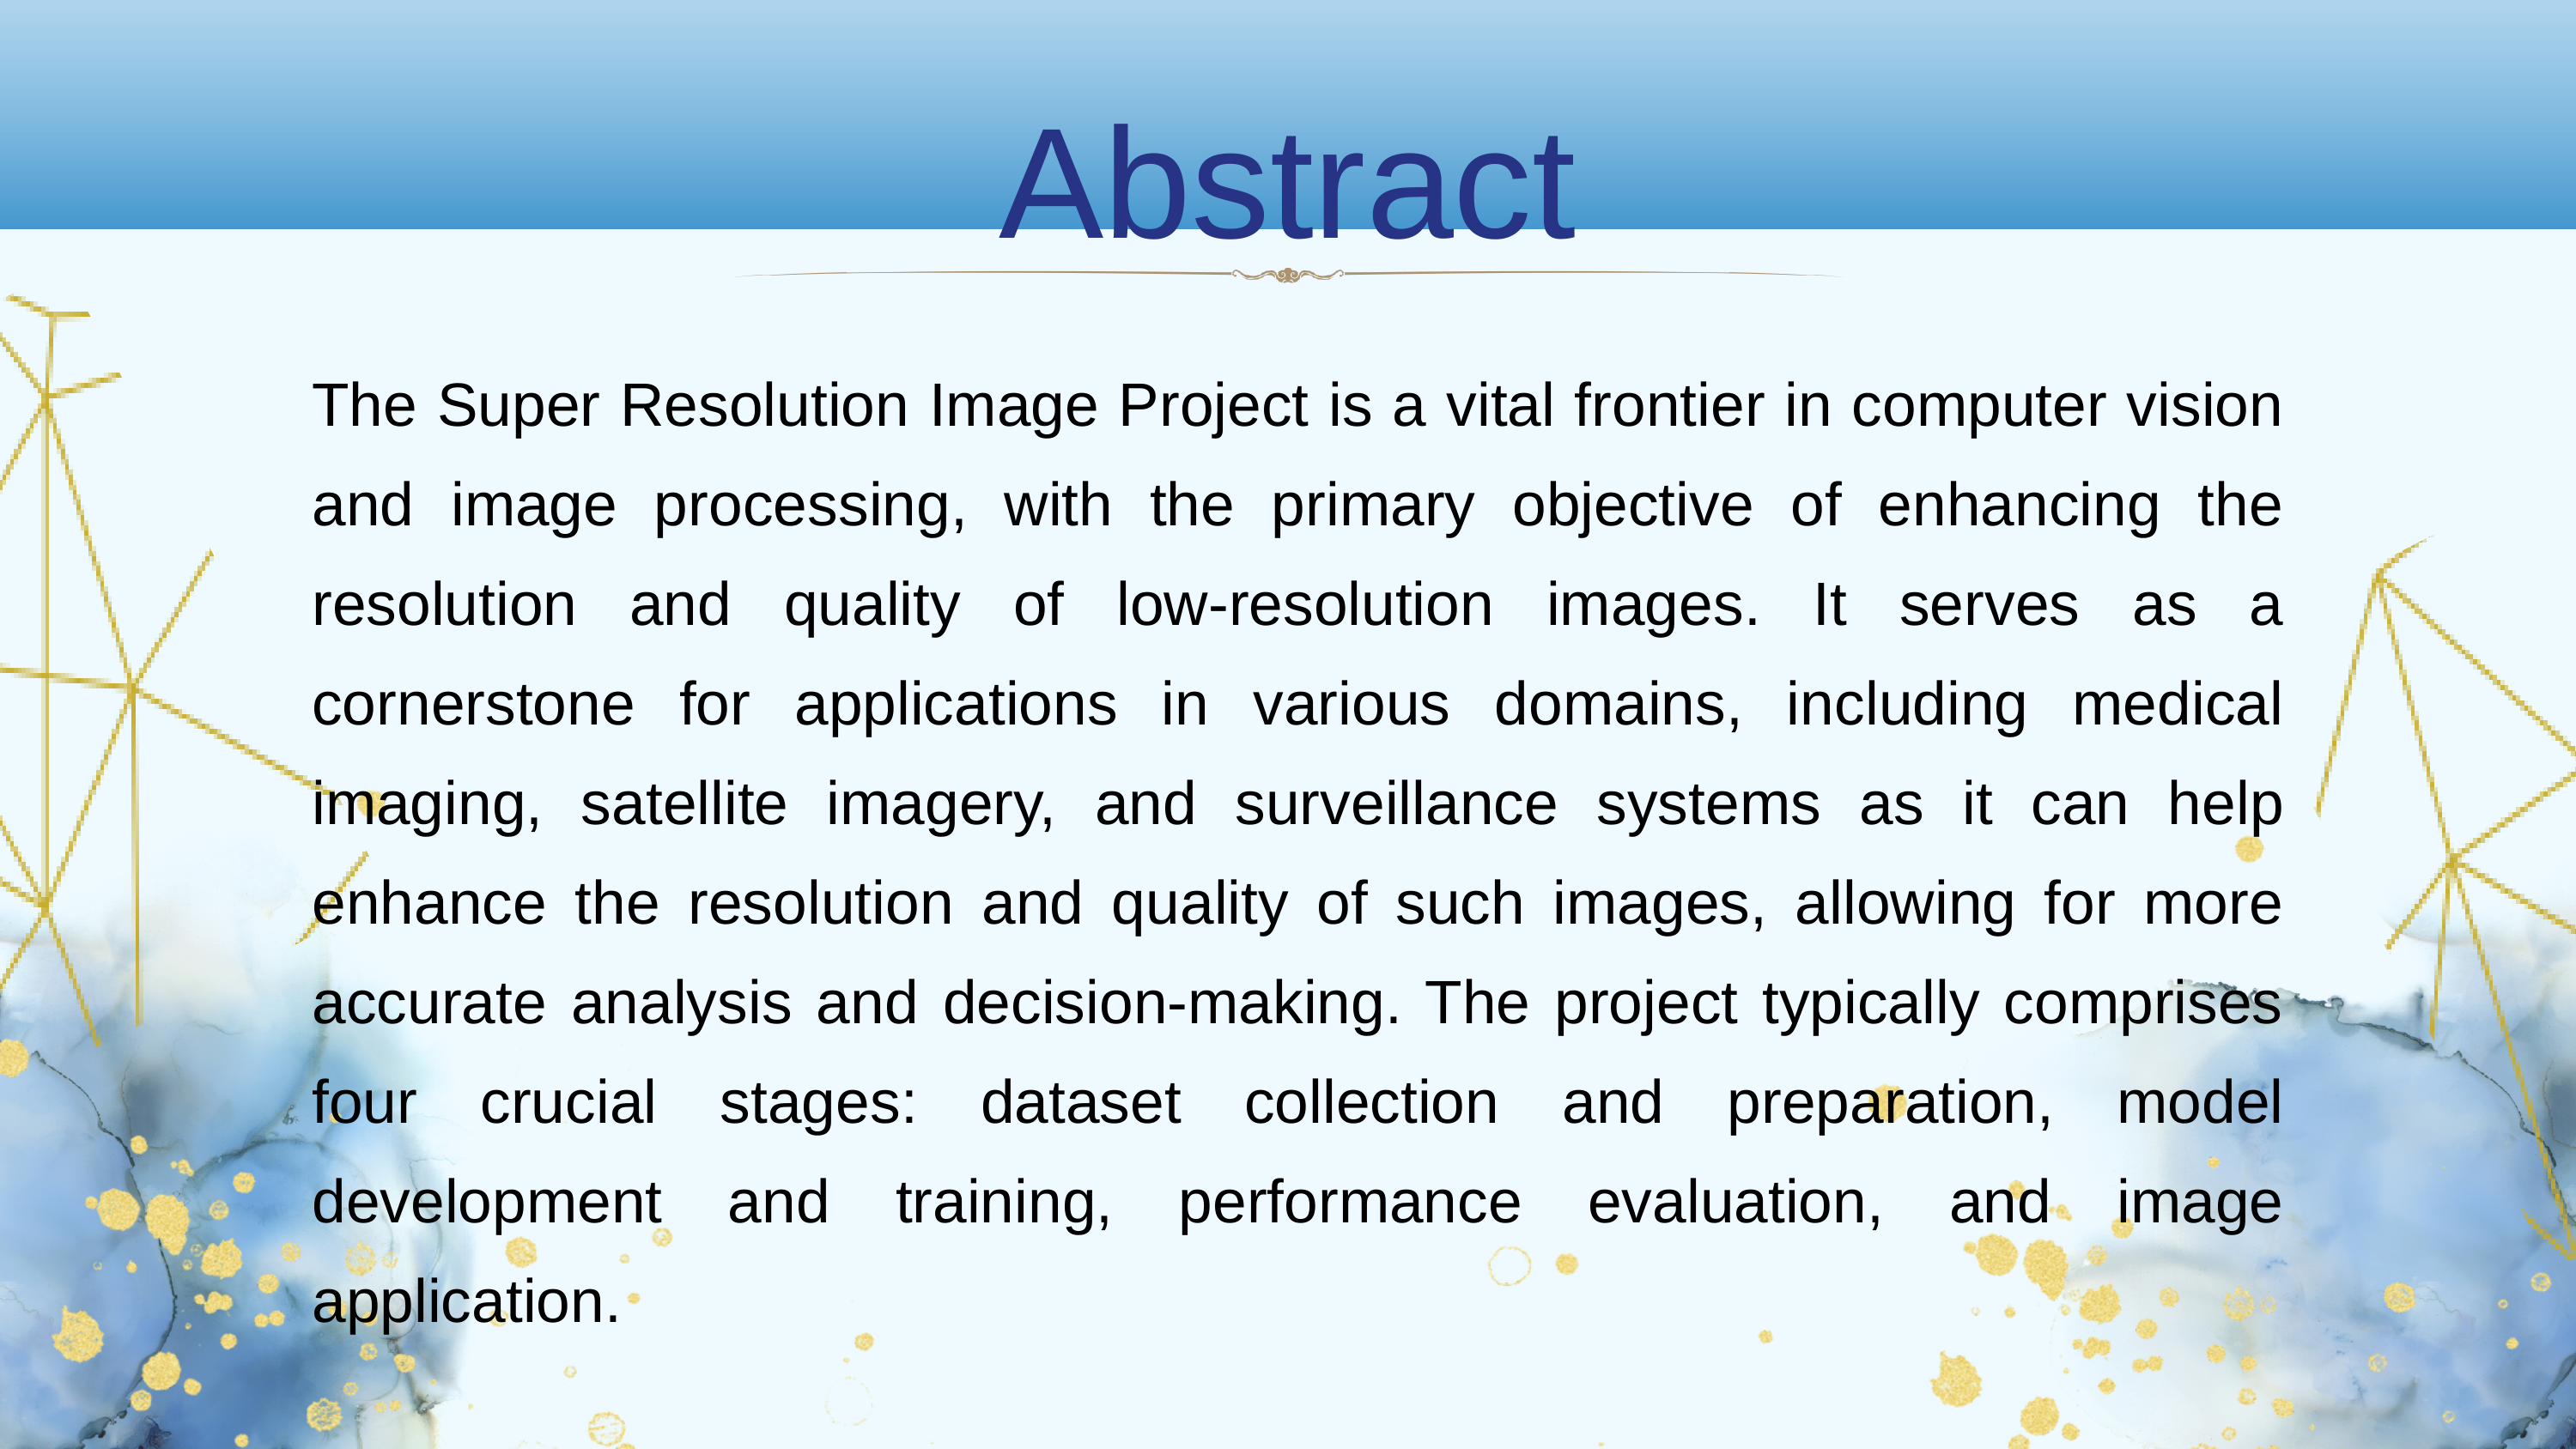

Abstract

The Super Resolution Image Project is a vital frontier in computer vision and image processing, with the primary objective of enhancing the resolution and quality of low-resolution images. It serves as a cornerstone for applications in various domains, including medical imaging, satellite imagery, and surveillance systems as it can help enhance the resolution and quality of such images, allowing for more accurate analysis and decision-making. The project typically comprises four crucial stages: dataset collection and preparation, model development and training, performance evaluation, and image application.